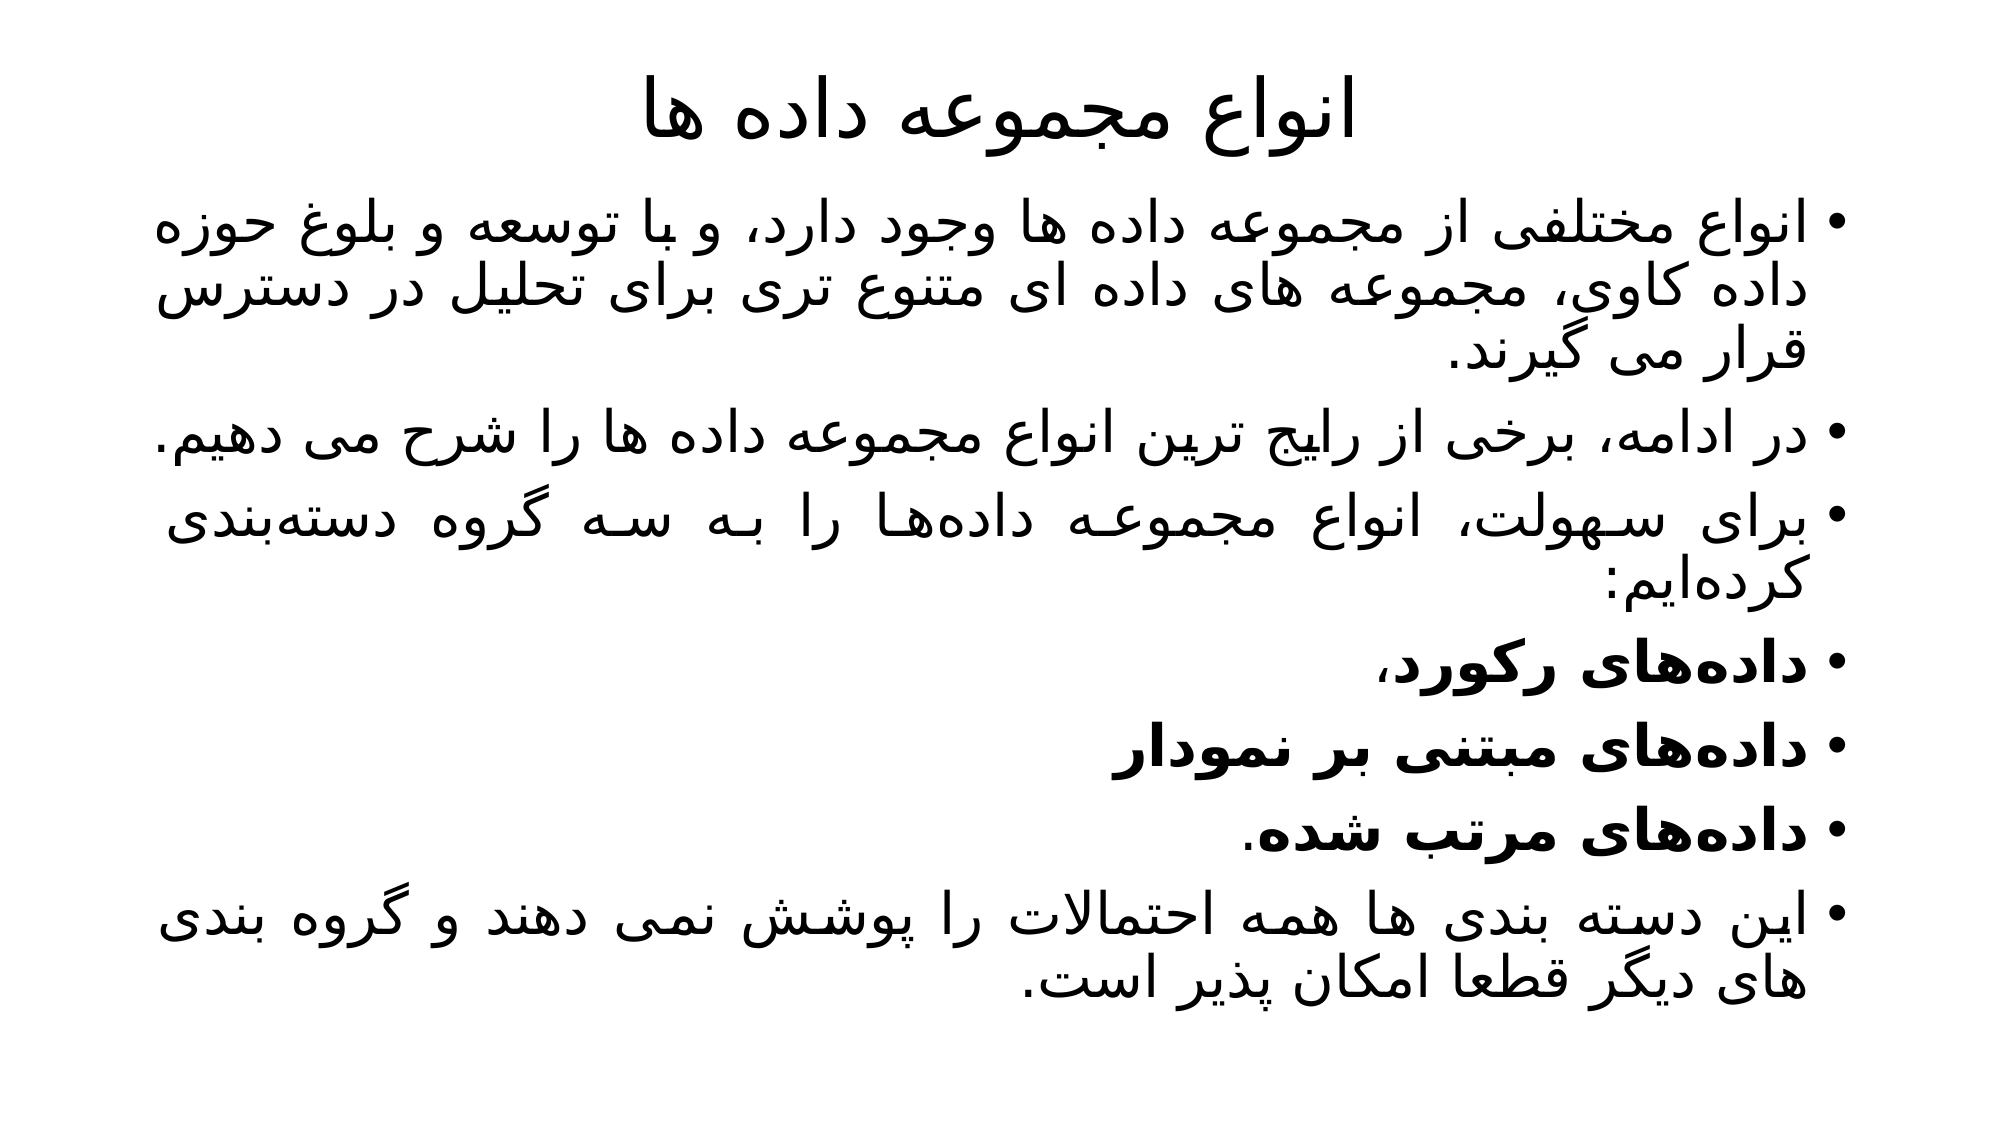

# انواع مجموعه داده ها
انواع مختلفی از مجموعه داده ها وجود دارد، و با توسعه و بلوغ حوزه داده کاوی، مجموعه های داده ای متنوع تری برای تحلیل در دسترس قرار می گیرند.
در ادامه، برخی از رایج ترین انواع مجموعه داده ها را شرح می دهیم.
برای سهولت، انواع مجموعه داده‌ها را به سه گروه دسته‌بندی کرده‌ایم:
داده‌های رکورد،
داده‌های مبتنی بر نمودار
داده‌های مرتب شده.
این دسته بندی ها همه احتمالات را پوشش نمی دهند و گروه بندی های دیگر قطعا امکان پذیر است.